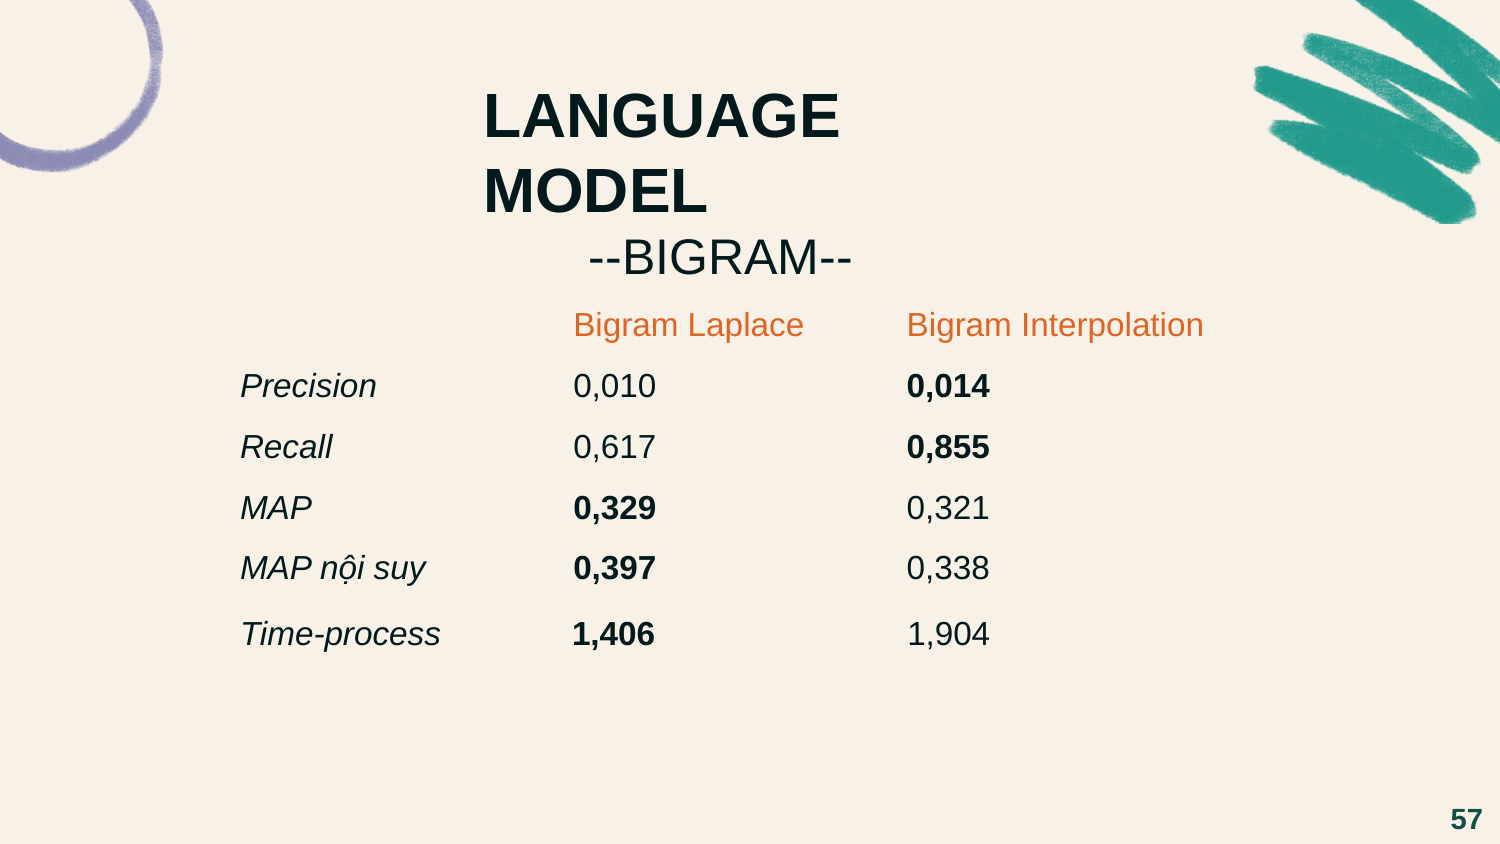

LANGUAGE MODEL
--BIGRAM--
|  | Bigram Laplace | Bigram Interpolation |
| --- | --- | --- |
| Precision | 0,010 | 0,014 |
| Recall | 0,617 | 0,855 |
| MAP | 0,329 | 0,321 |
| MAP nội suy | 0,397 | 0,338 |
| Time-process | 1,406 | 1,904 |
| --- | --- | --- |
57